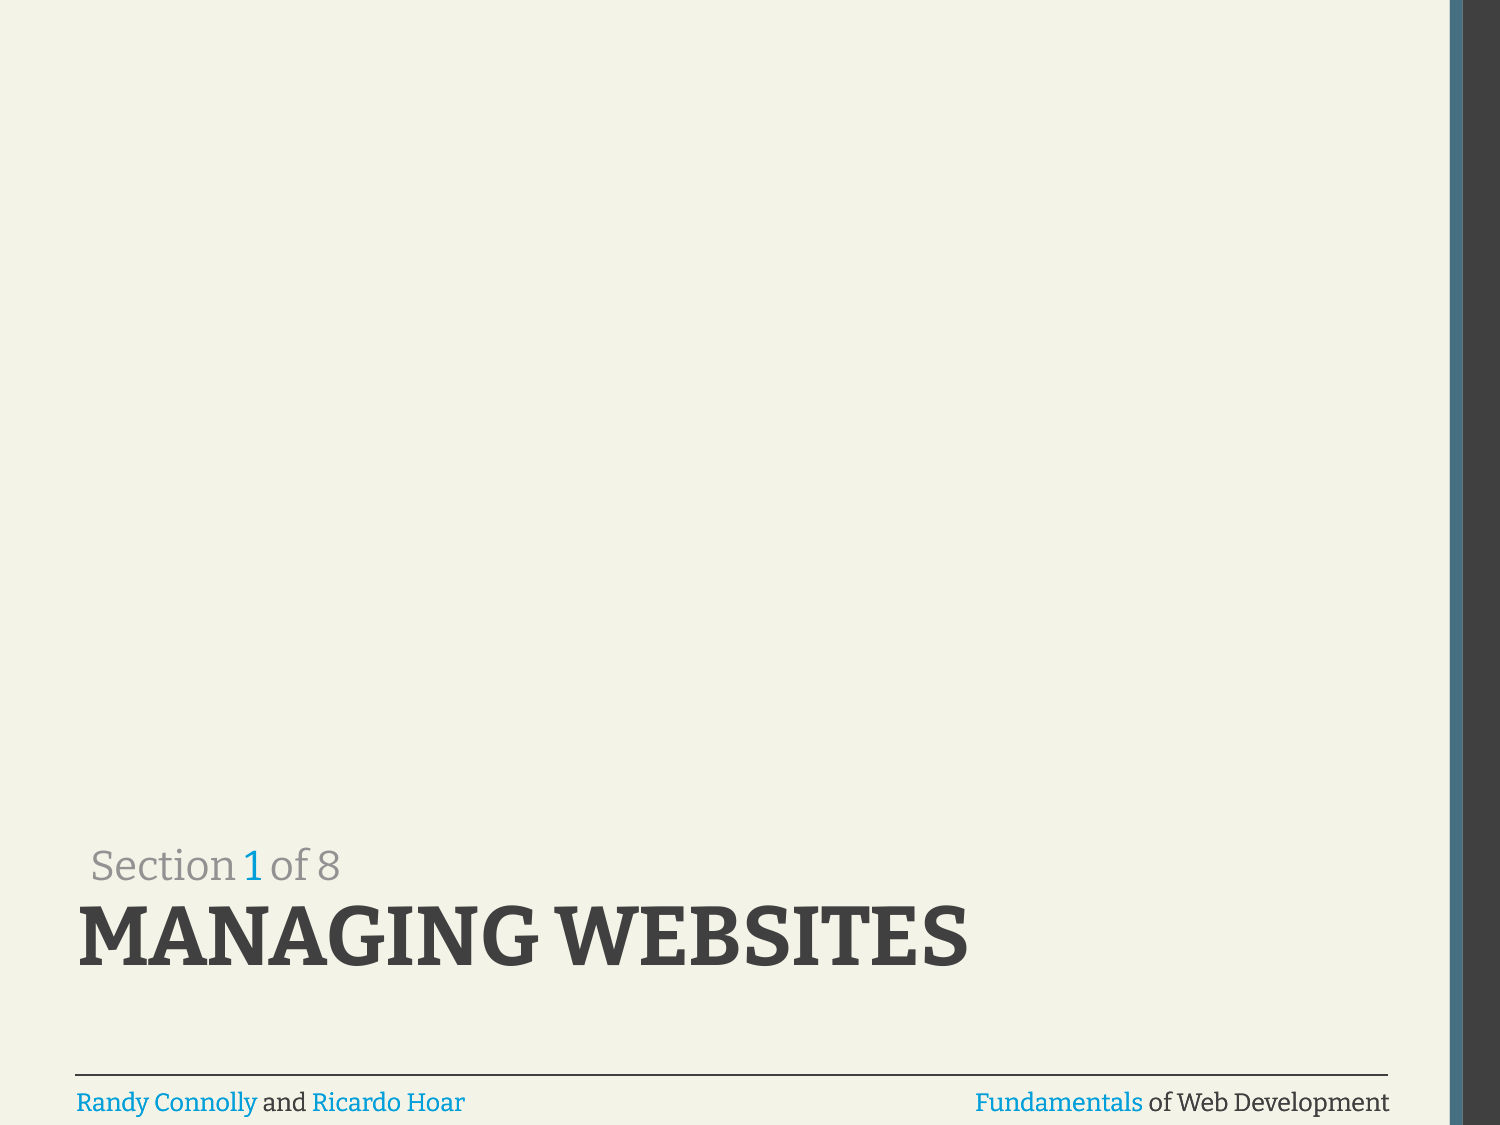

Section 1 of 8
# Managing Websites